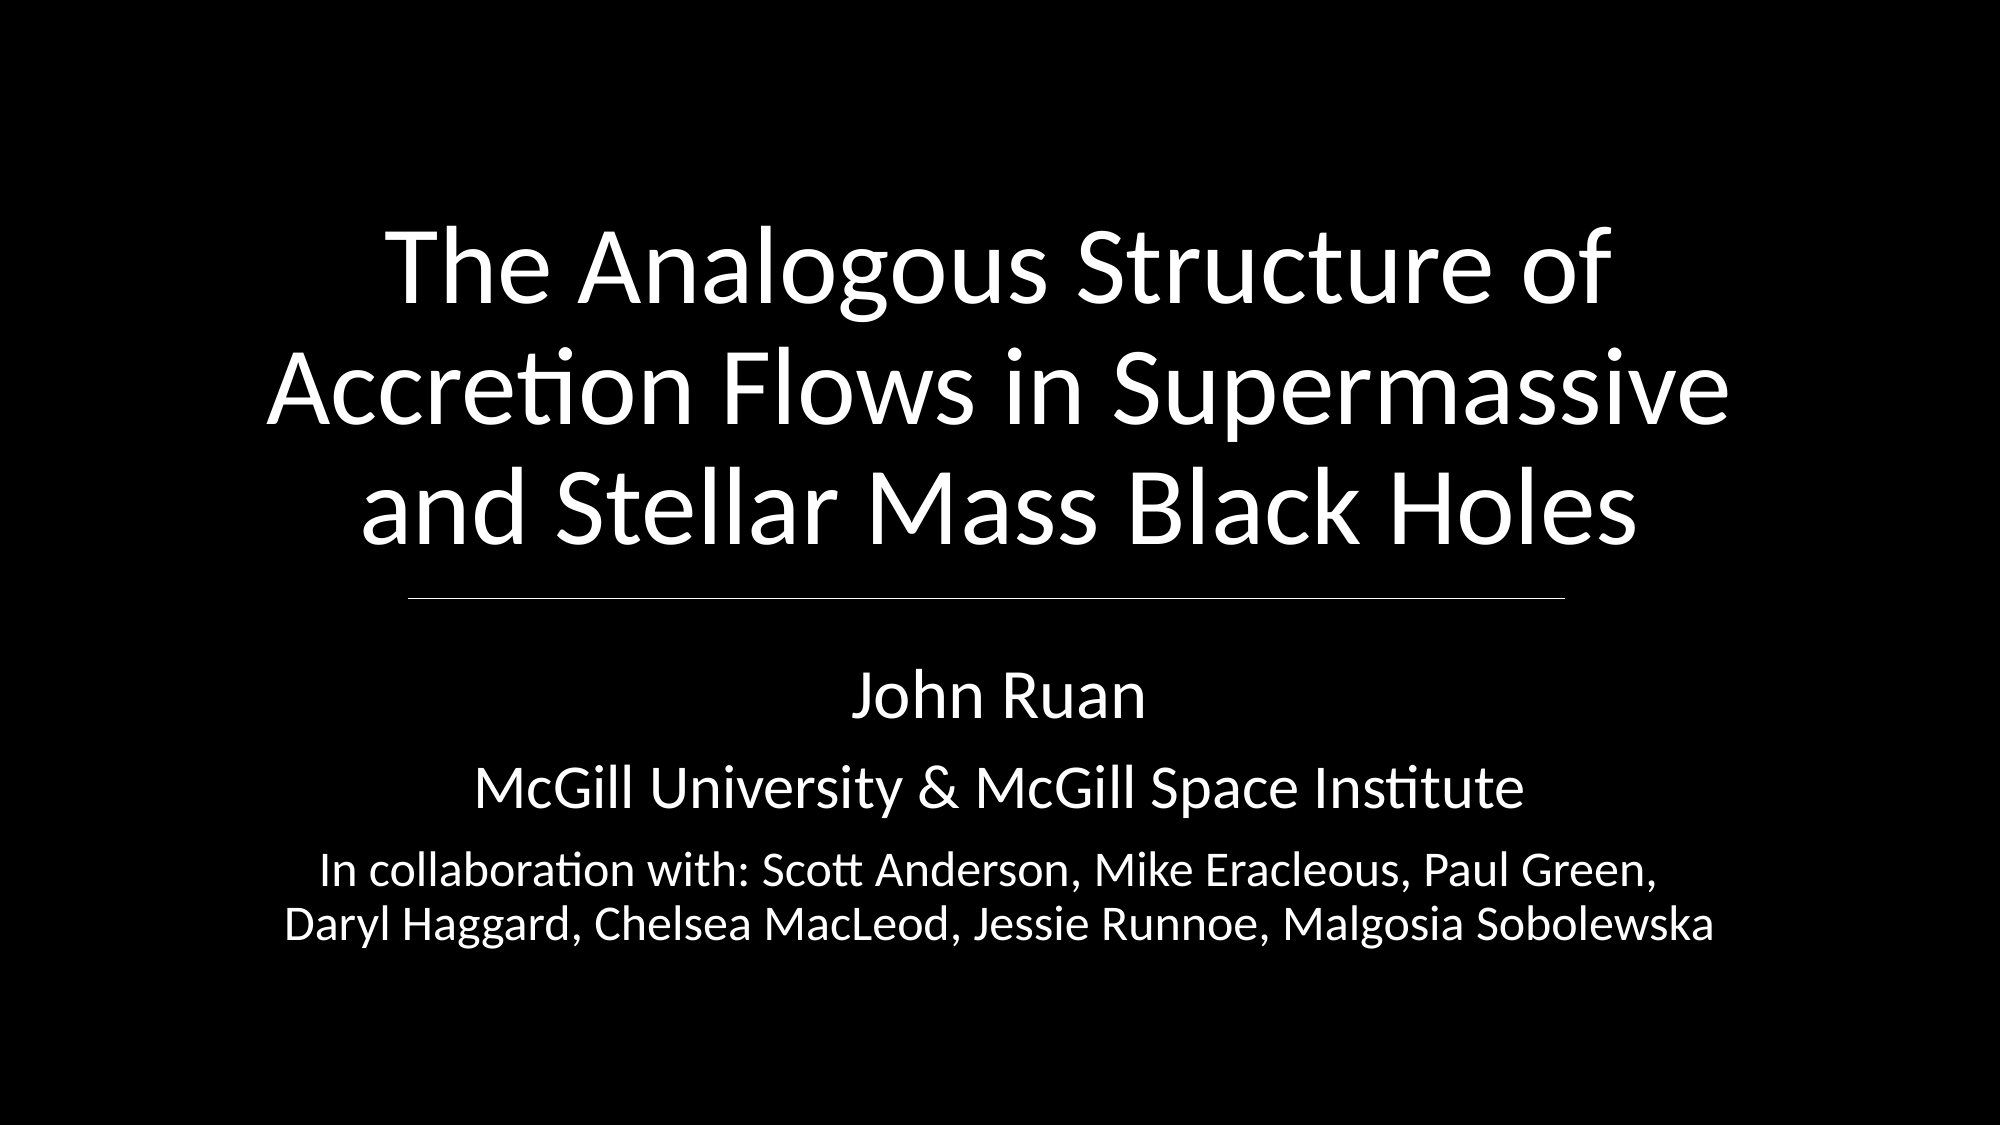

# The Analogous Structure of Accretion Flows in Supermassive and Stellar Mass Black Holes
John Ruan
McGill University & McGill Space Institute
In collaboration with: Scott Anderson, Mike Eracleous, Paul Green,   Daryl Haggard, Chelsea MacLeod, Jessie Runnoe, Malgosia Sobolewska